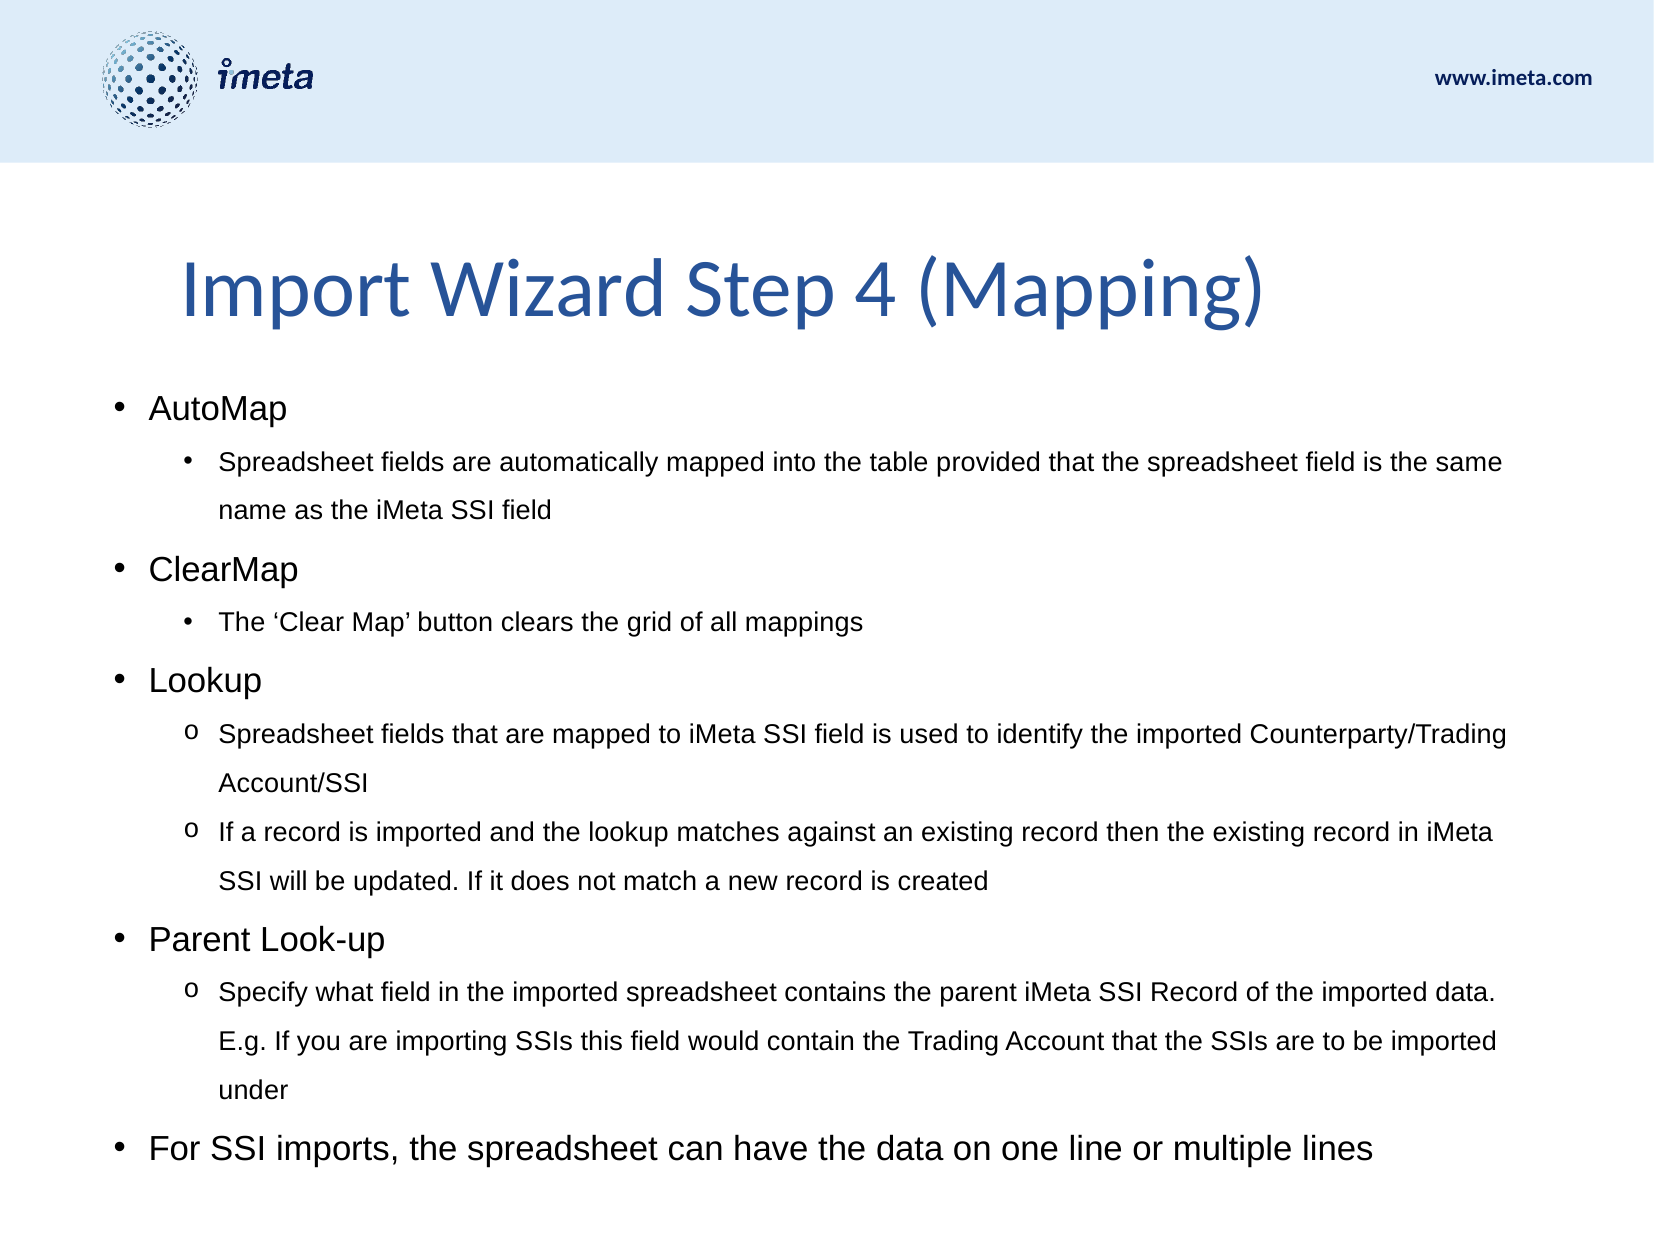

# Import Wizard Step 4 (Mapping)
AutoMap
Spreadsheet fields are automatically mapped into the table provided that the spreadsheet field is the same name as the iMeta SSI field
ClearMap
The ‘Clear Map’ button clears the grid of all mappings
Lookup
Spreadsheet fields that are mapped to iMeta SSI field is used to identify the imported Counterparty/Trading Account/SSI
If a record is imported and the lookup matches against an existing record then the existing record in iMeta SSI will be updated. If it does not match a new record is created
Parent Look-up
Specify what field in the imported spreadsheet contains the parent iMeta SSI Record of the imported data. E.g. If you are importing SSIs this field would contain the Trading Account that the SSIs are to be imported under
For SSI imports, the spreadsheet can have the data on one line or multiple lines